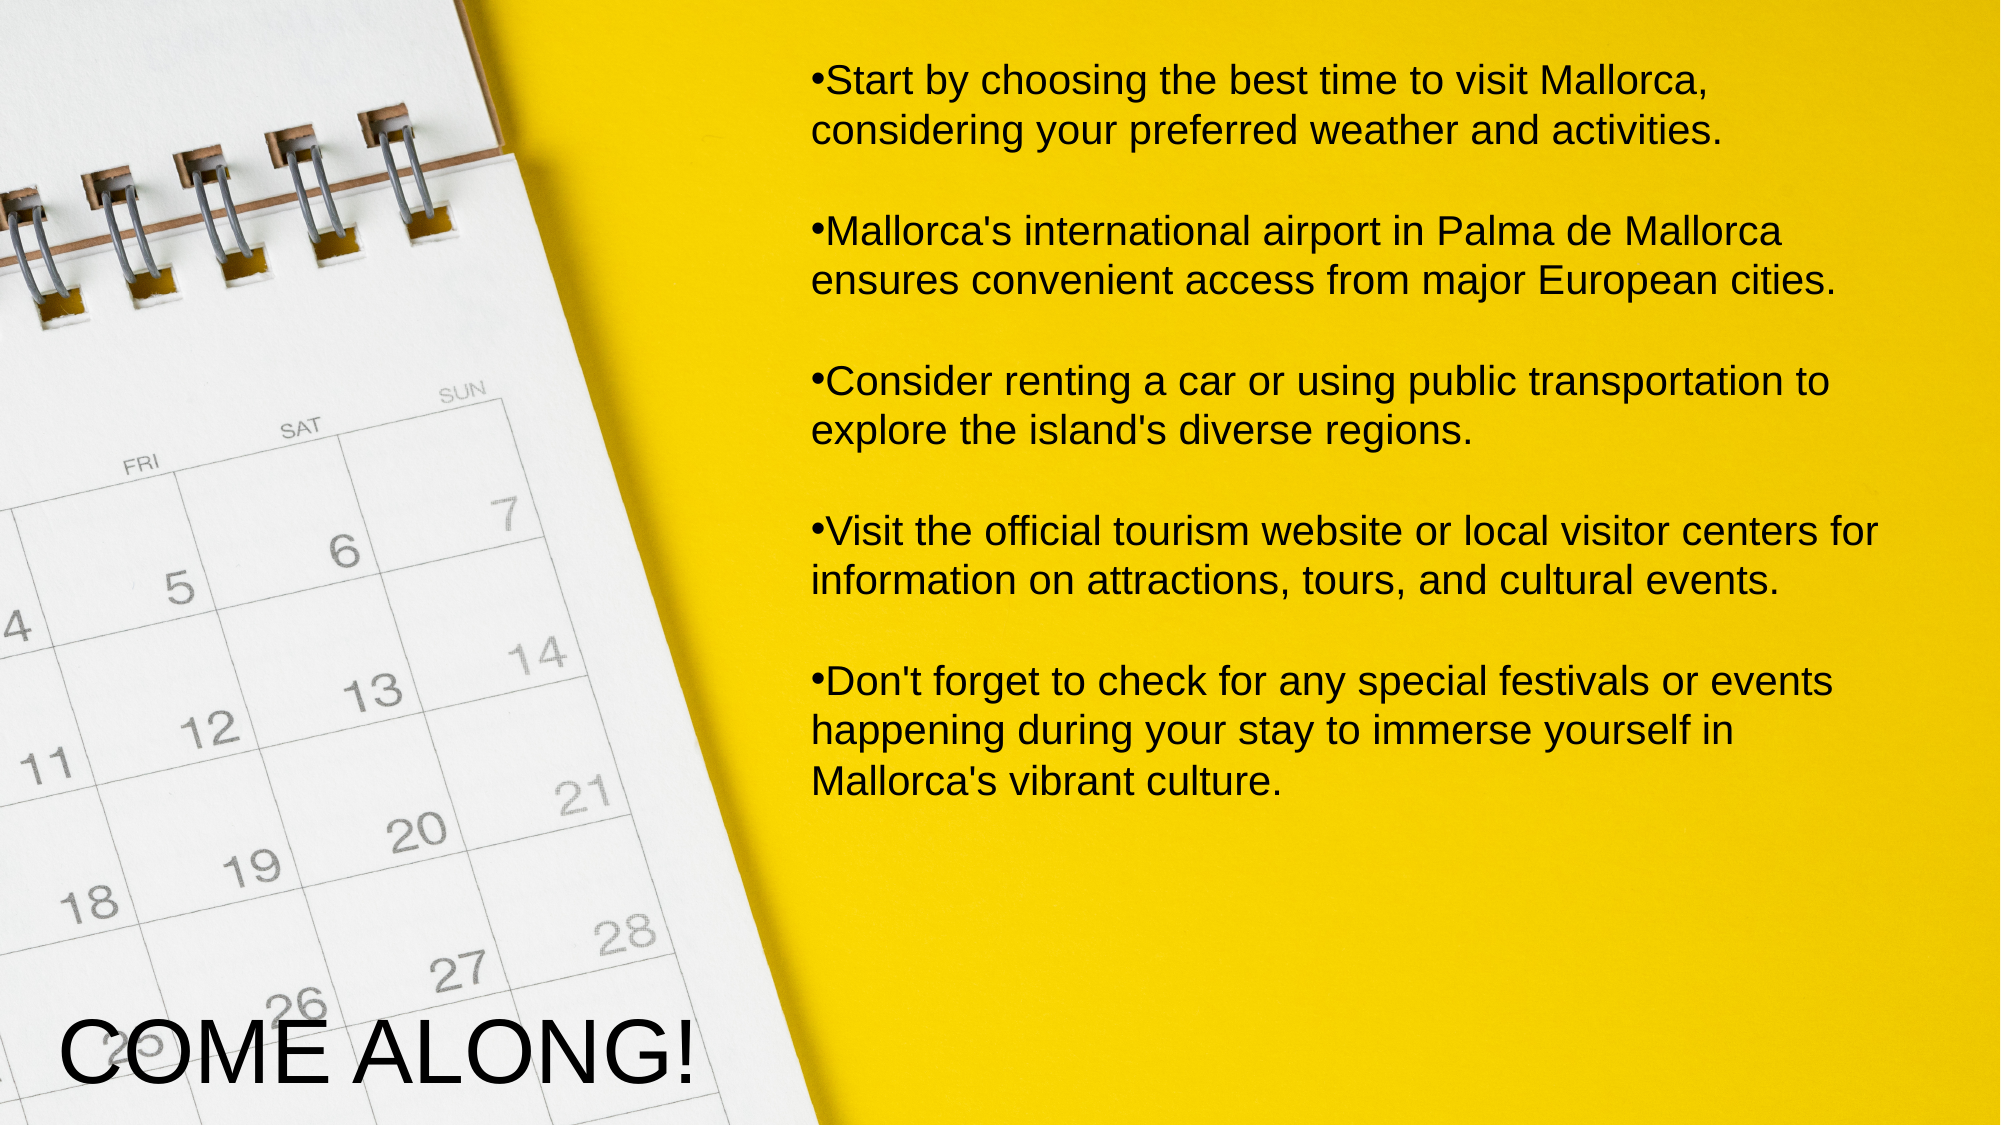

Start by choosing the best time to visit Mallorca, considering your preferred weather and activities.

Mallorca's international airport in Palma de Mallorca ensures convenient access from major European cities.

Consider renting a car or using public transportation to explore the island's diverse regions.

Visit the official tourism website or local visitor centers for information on attractions, tours, and cultural events.

Don't forget to check for any special festivals or events happening during your stay to immerse yourself in Mallorca's vibrant culture.

# COME ALONG!